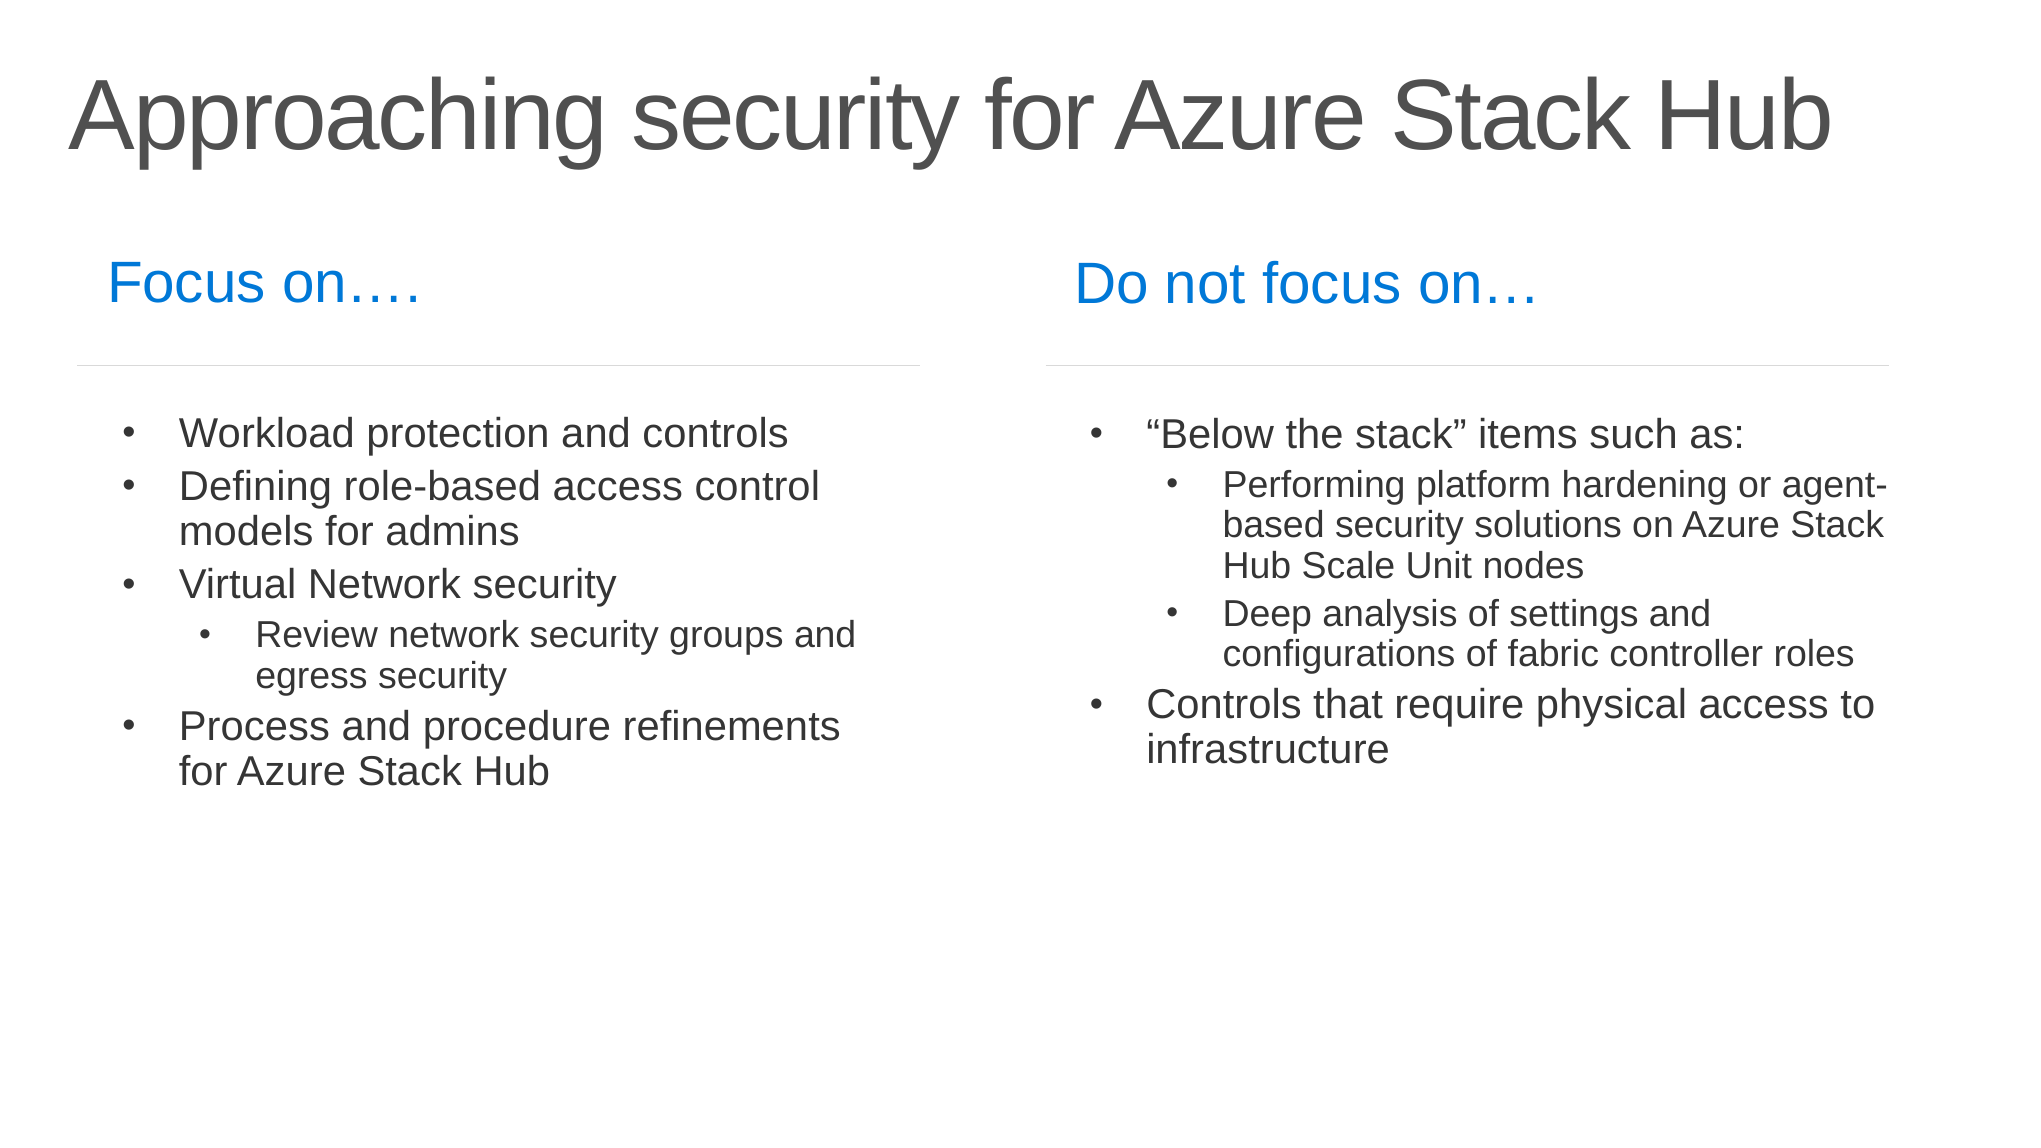

Approaching security for Azure Stack Hub
Focus on….
Do not focus on…
Workload protection and controls
Defining role-based access control models for admins
Virtual Network security
Review network security groups and egress security
Process and procedure refinements for Azure Stack Hub
“Below the stack” items such as:
Performing platform hardening or agent-based security solutions on Azure Stack Hub Scale Unit nodes
Deep analysis of settings and configurations of fabric controller roles
Controls that require physical access to infrastructure